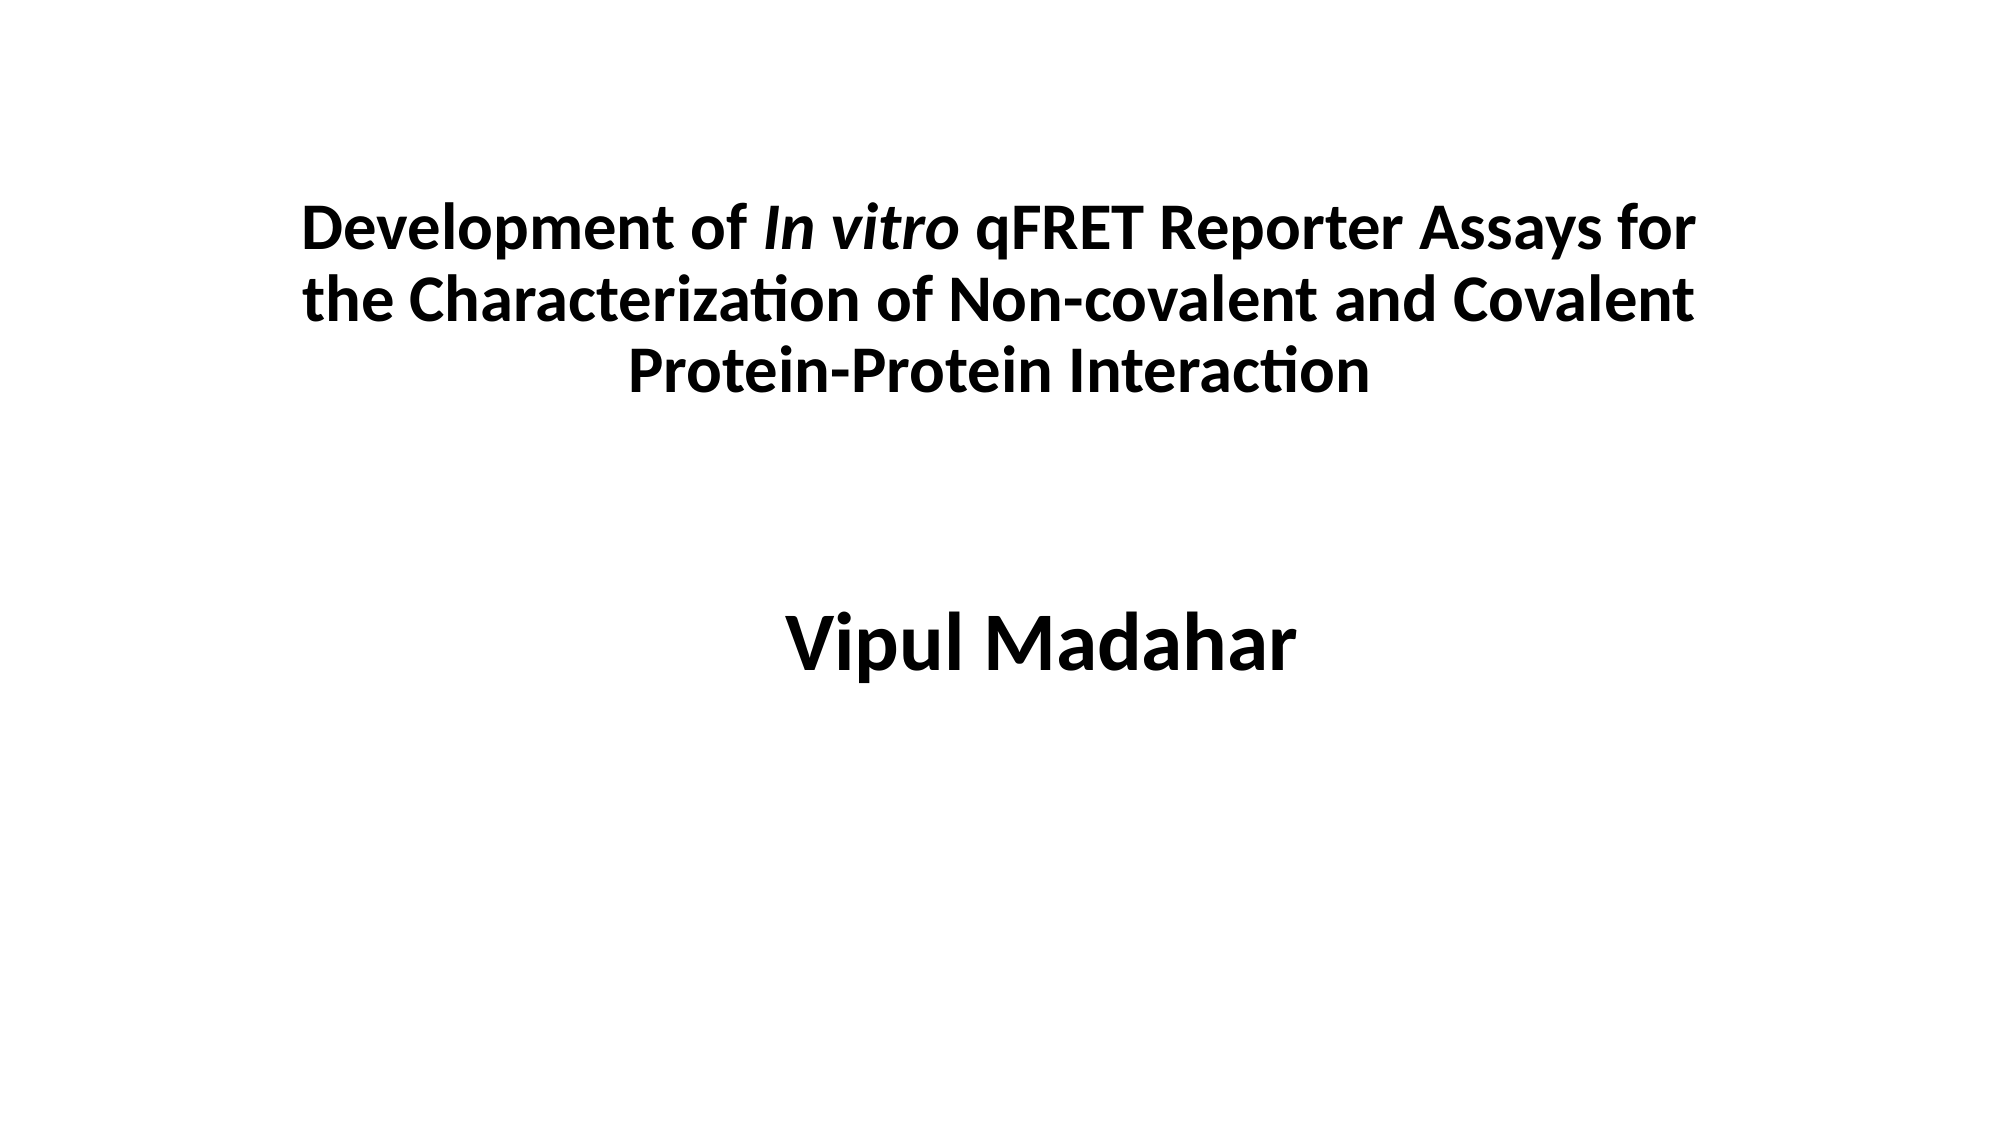

# Development of In vitro qFRET Reporter Assays for the Characterization of Non-covalent and Covalent Protein-Protein Interaction
Vipul Madahar